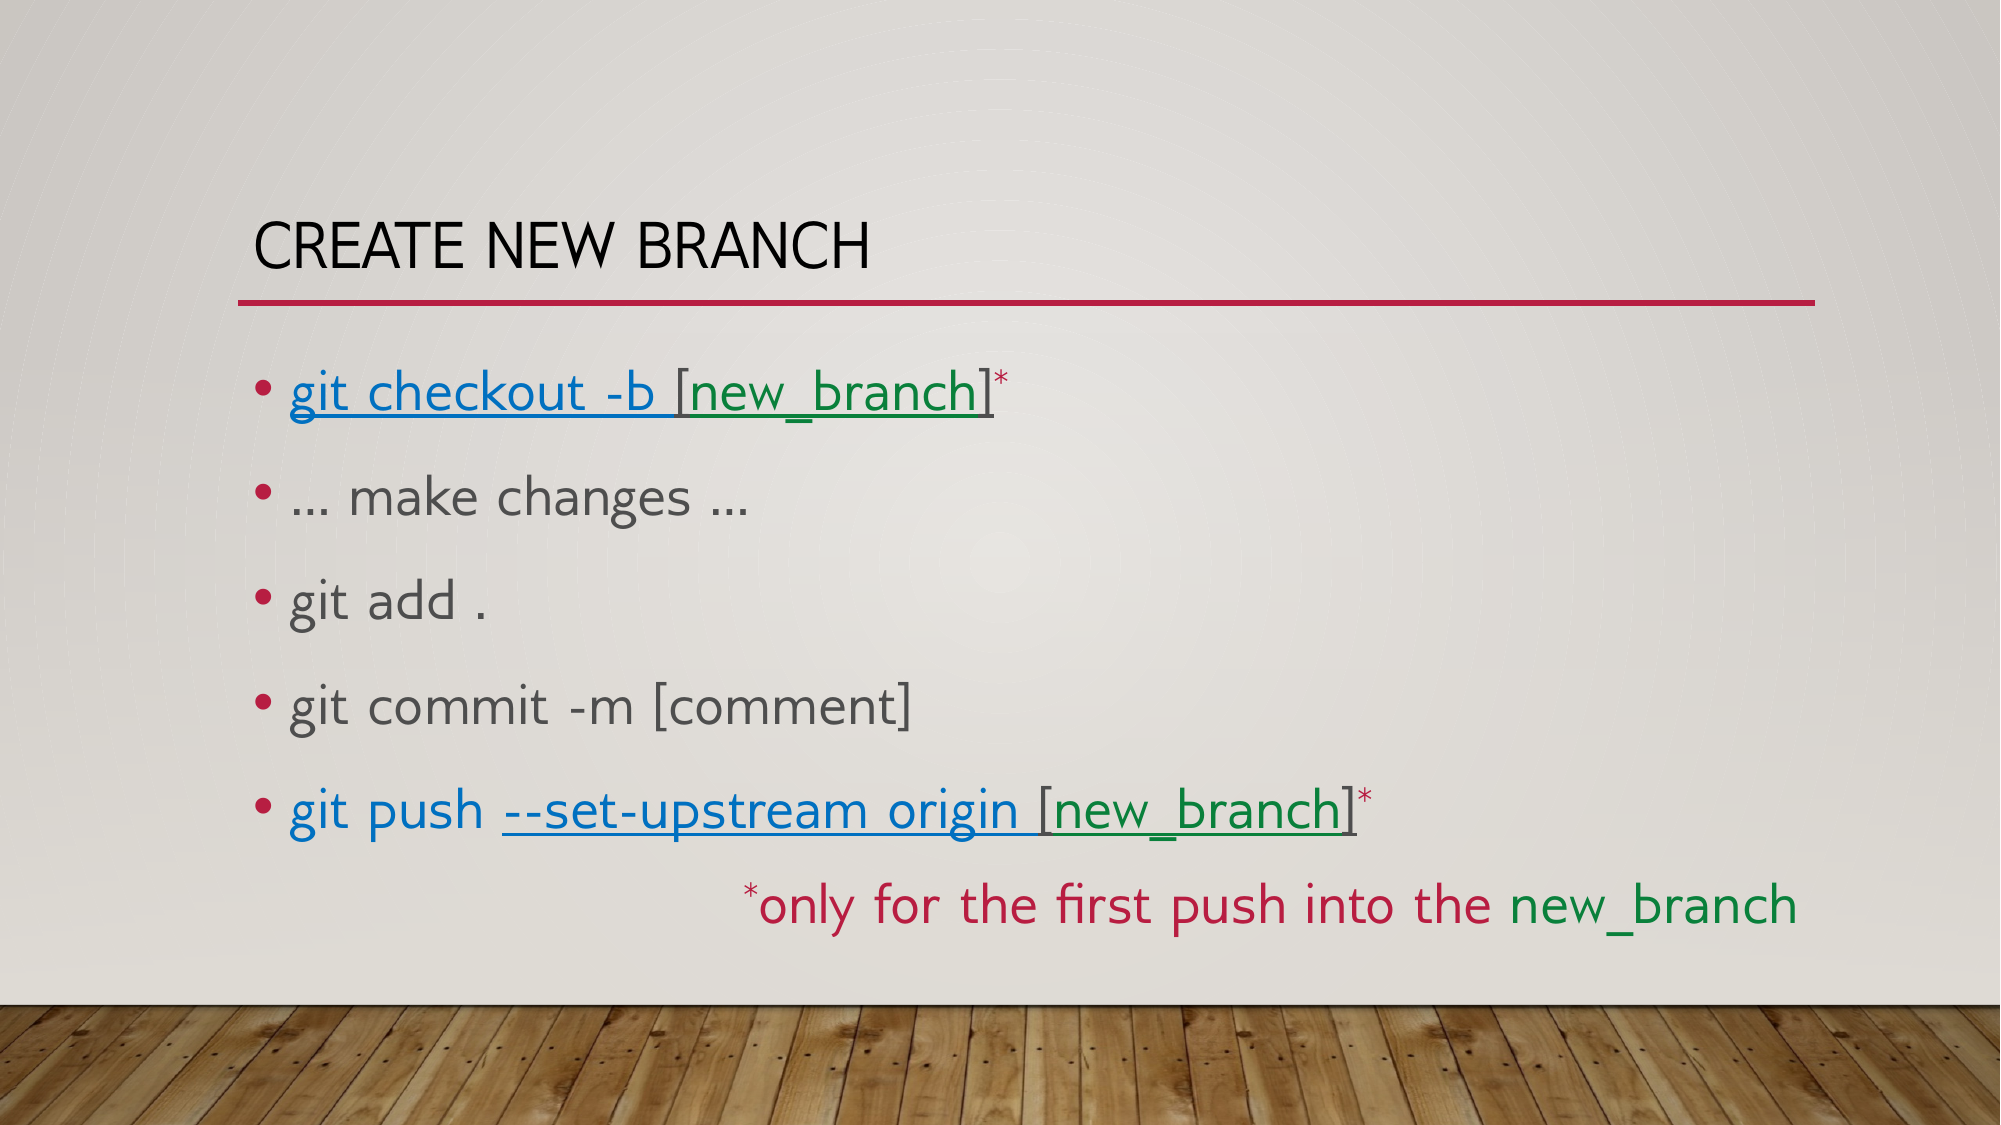

# create new branch
git checkout -b [new_branch]*
… make changes …
git add .
git commit -m [comment]
git push --set-upstream origin [new_branch]*
*only for the first push into the new_branch